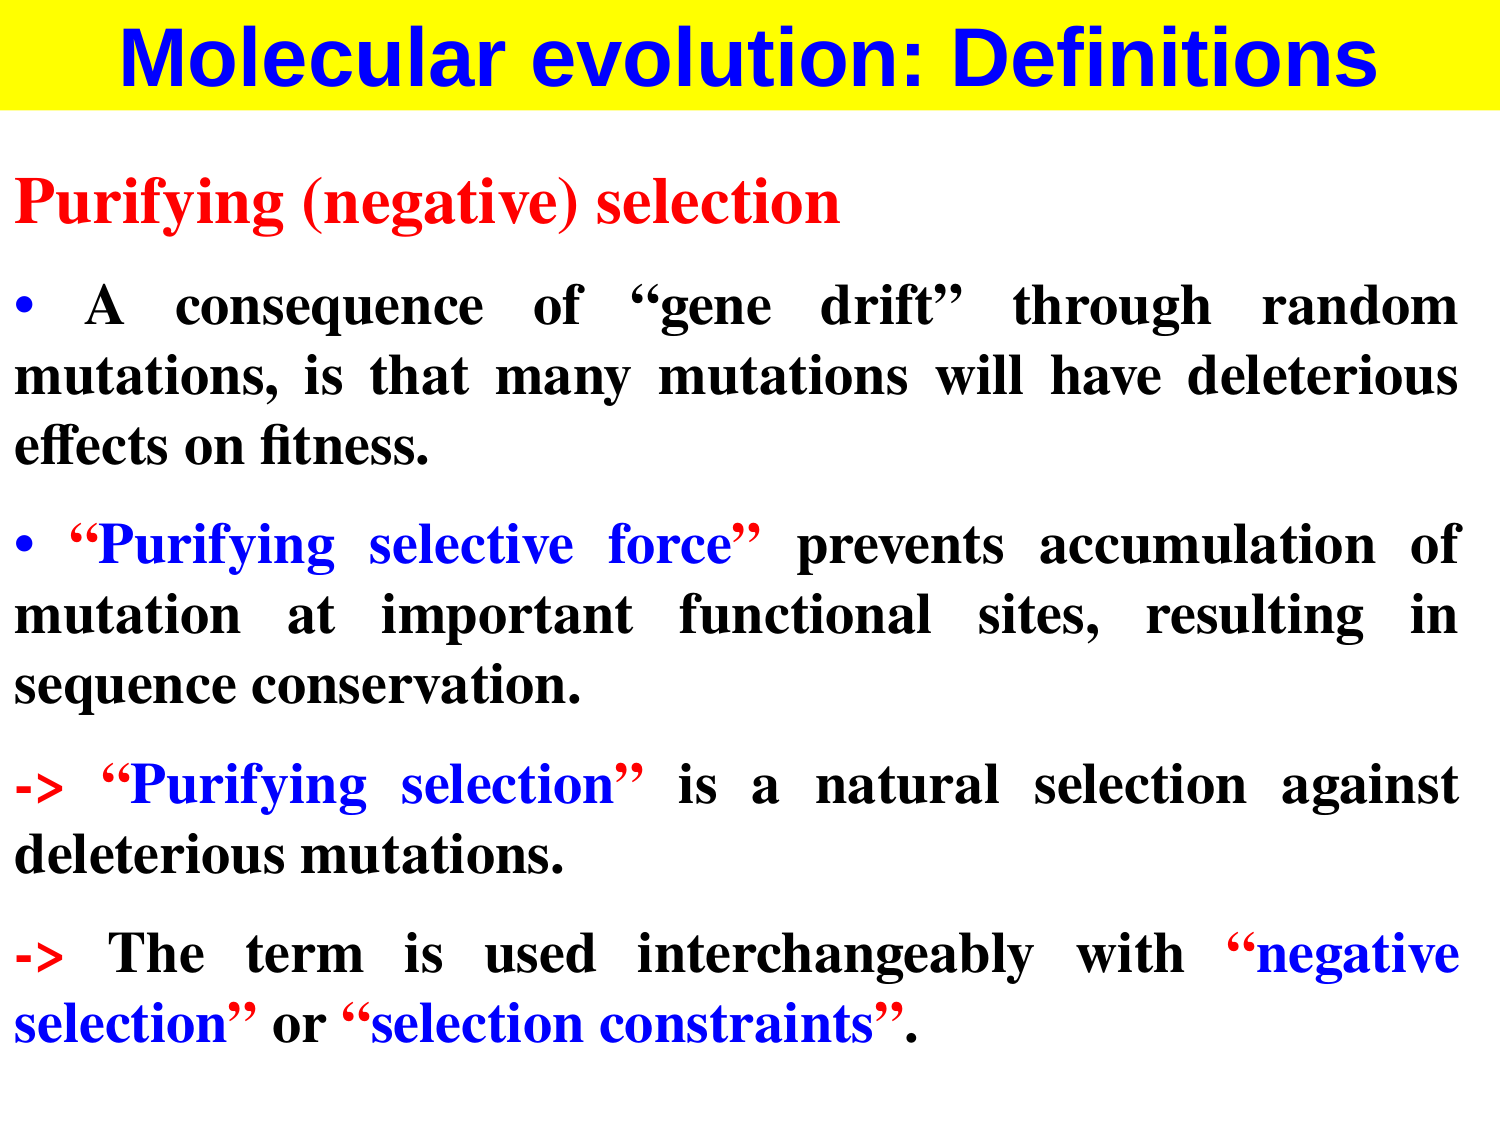

Molecular evolution: Definitions
Purifying (negative) selection
• A consequence of “gene drift” through random mutations, is that many mutations will have deleterious effects on fitness.
• “Purifying selective force” prevents accumulation of mutation at important functional sites, resulting in sequence conservation.
-> “Purifying selection” is a natural selection against deleterious mutations.
-> The term is used interchangeably with “negative selection” or “selection constraints”.